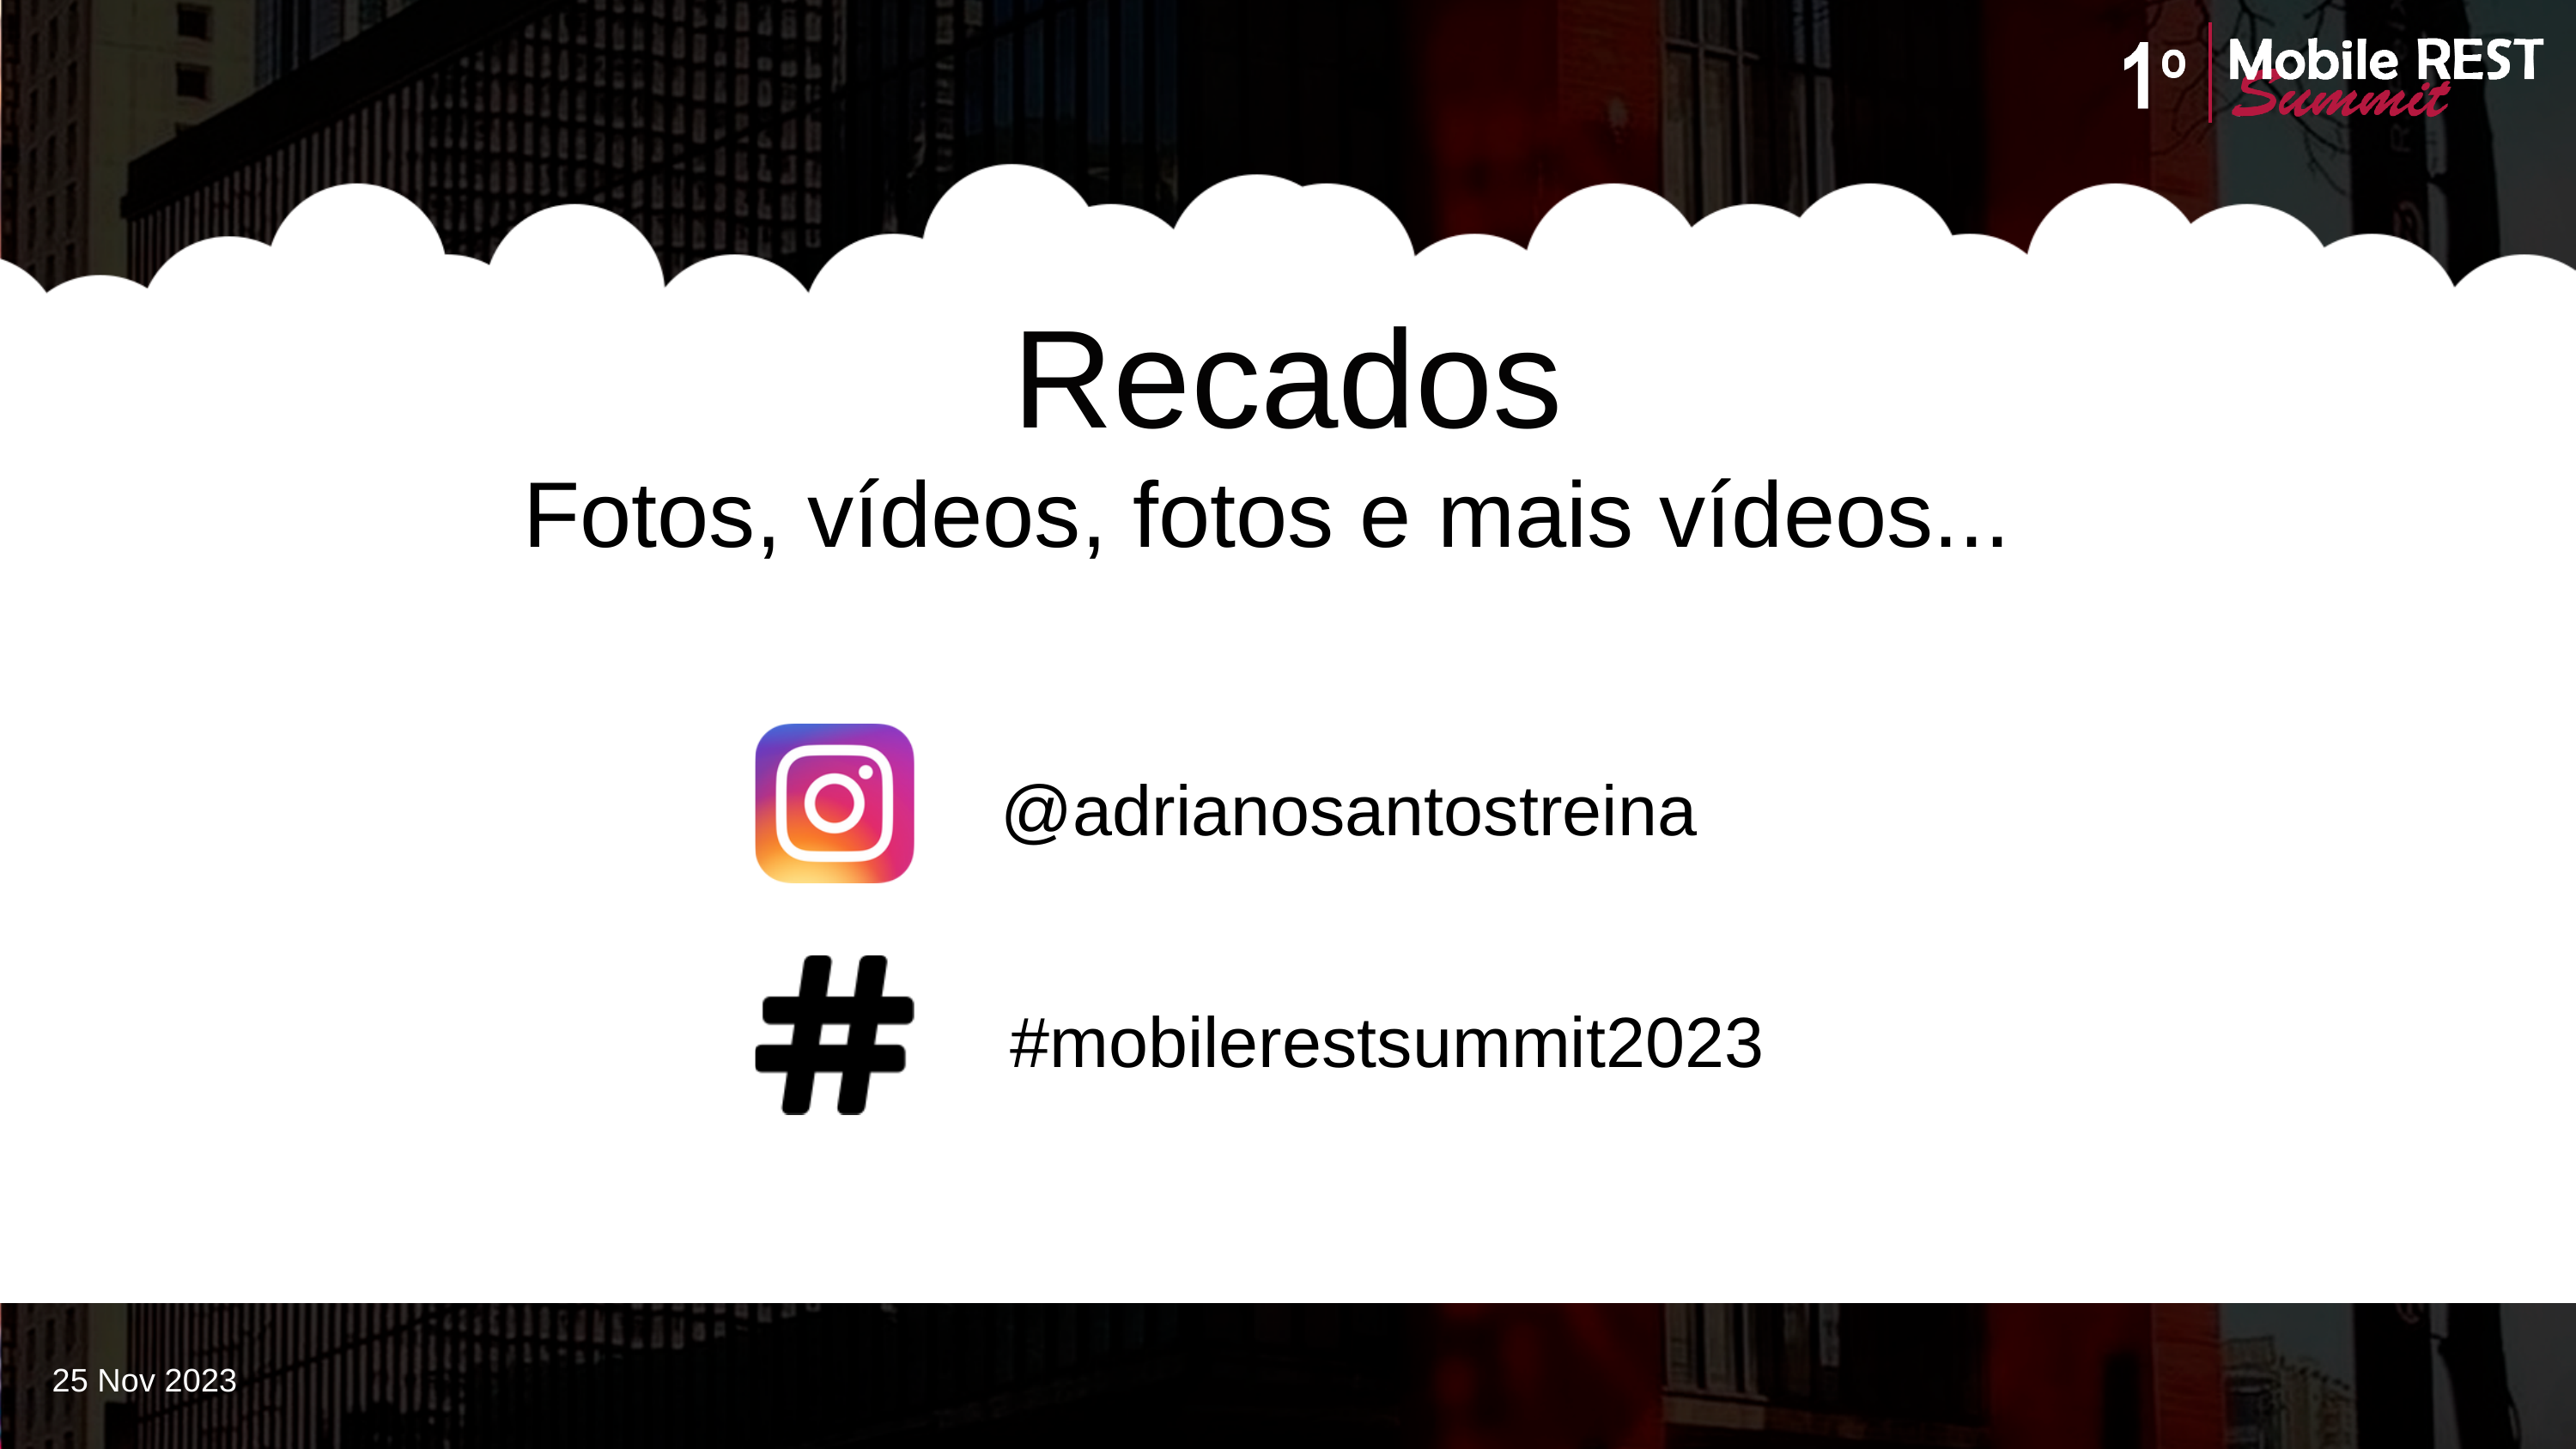

Recados
Fotos, vídeos, fotos e mais vídeos...

@adrianosantostreina

#mobilerestsummit2023

25 Nov 2023